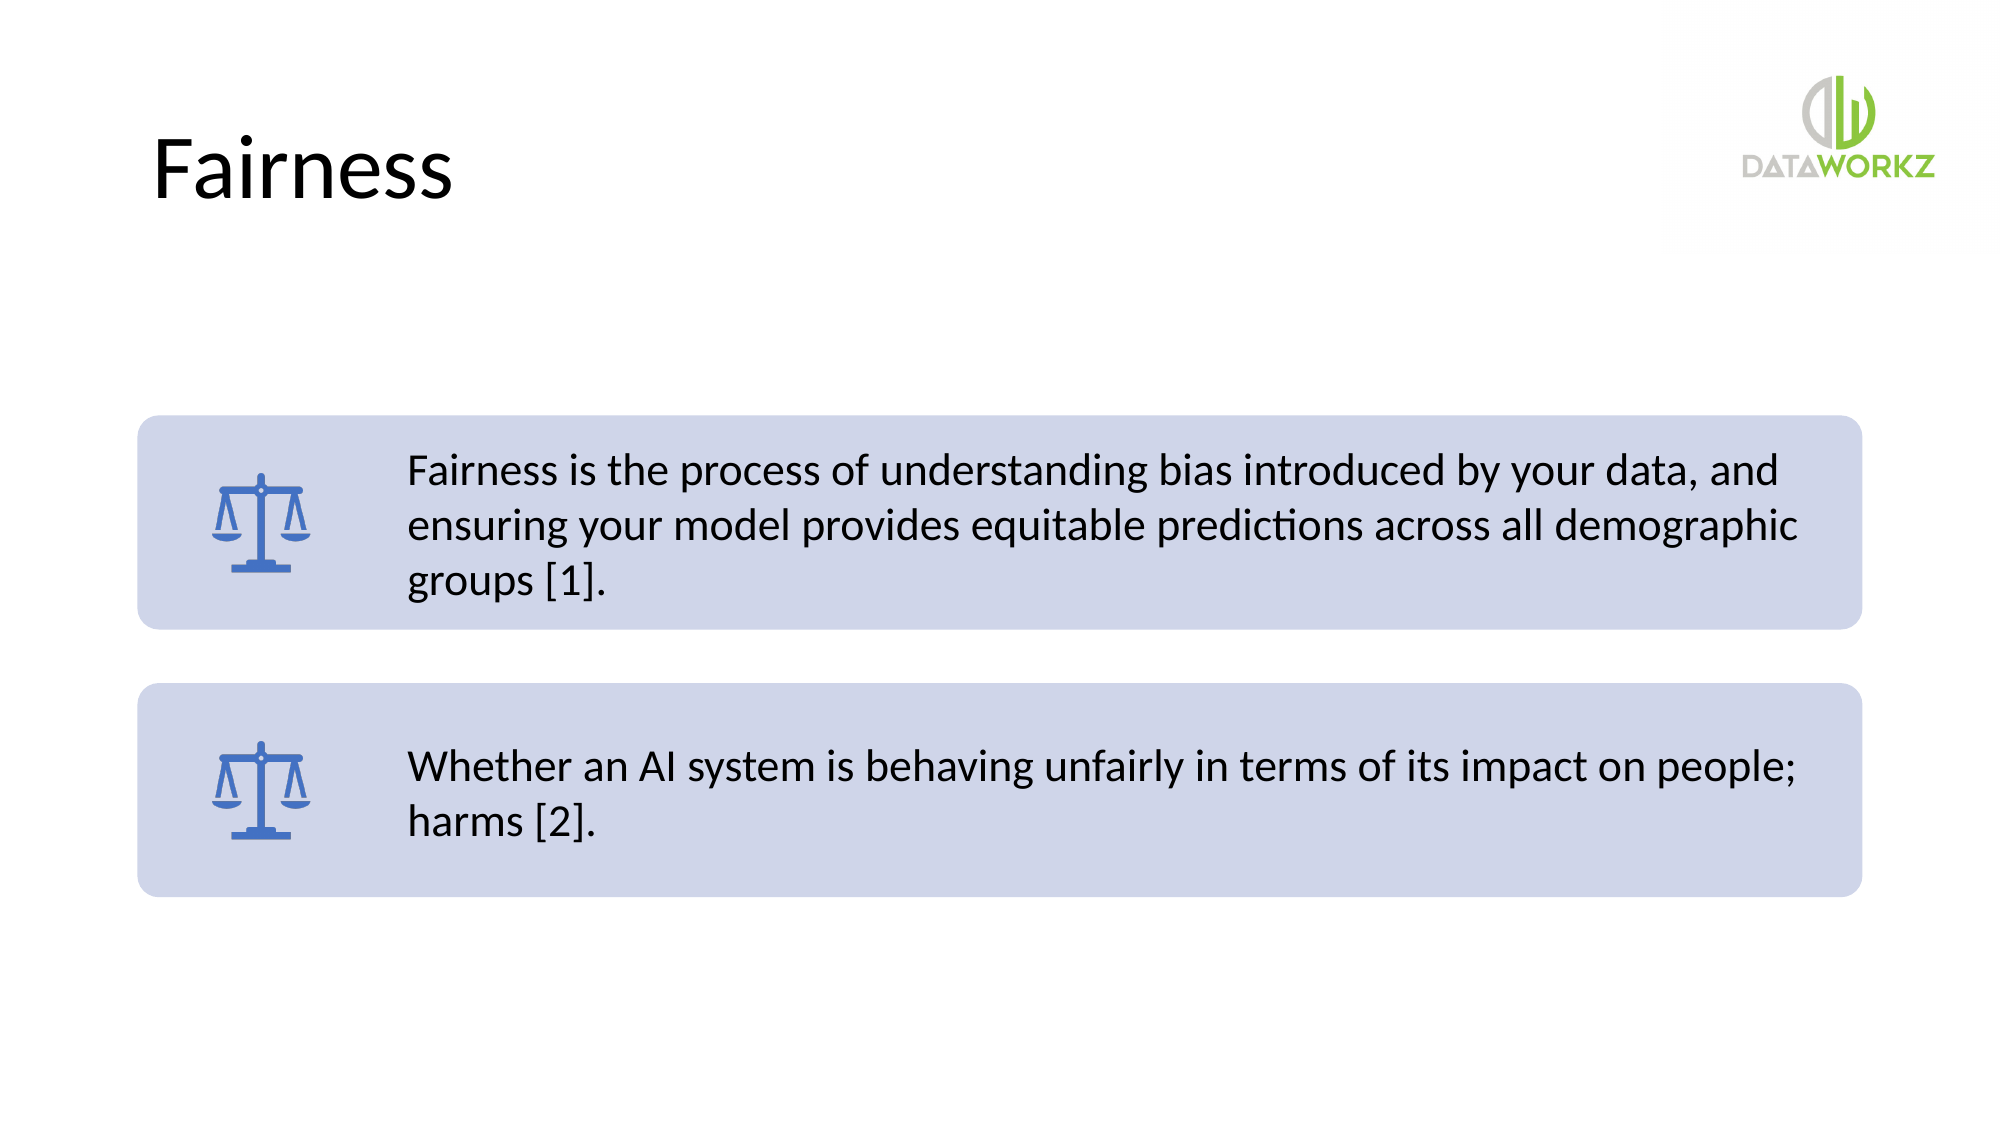

# Fairness
Fairness is the process of understanding bias introduced by your data, and ensuring your model provides equitable predictions across all demographic groups [1].
Whether an AI system is behaving unfairly in terms of its impact on people; harms [2].